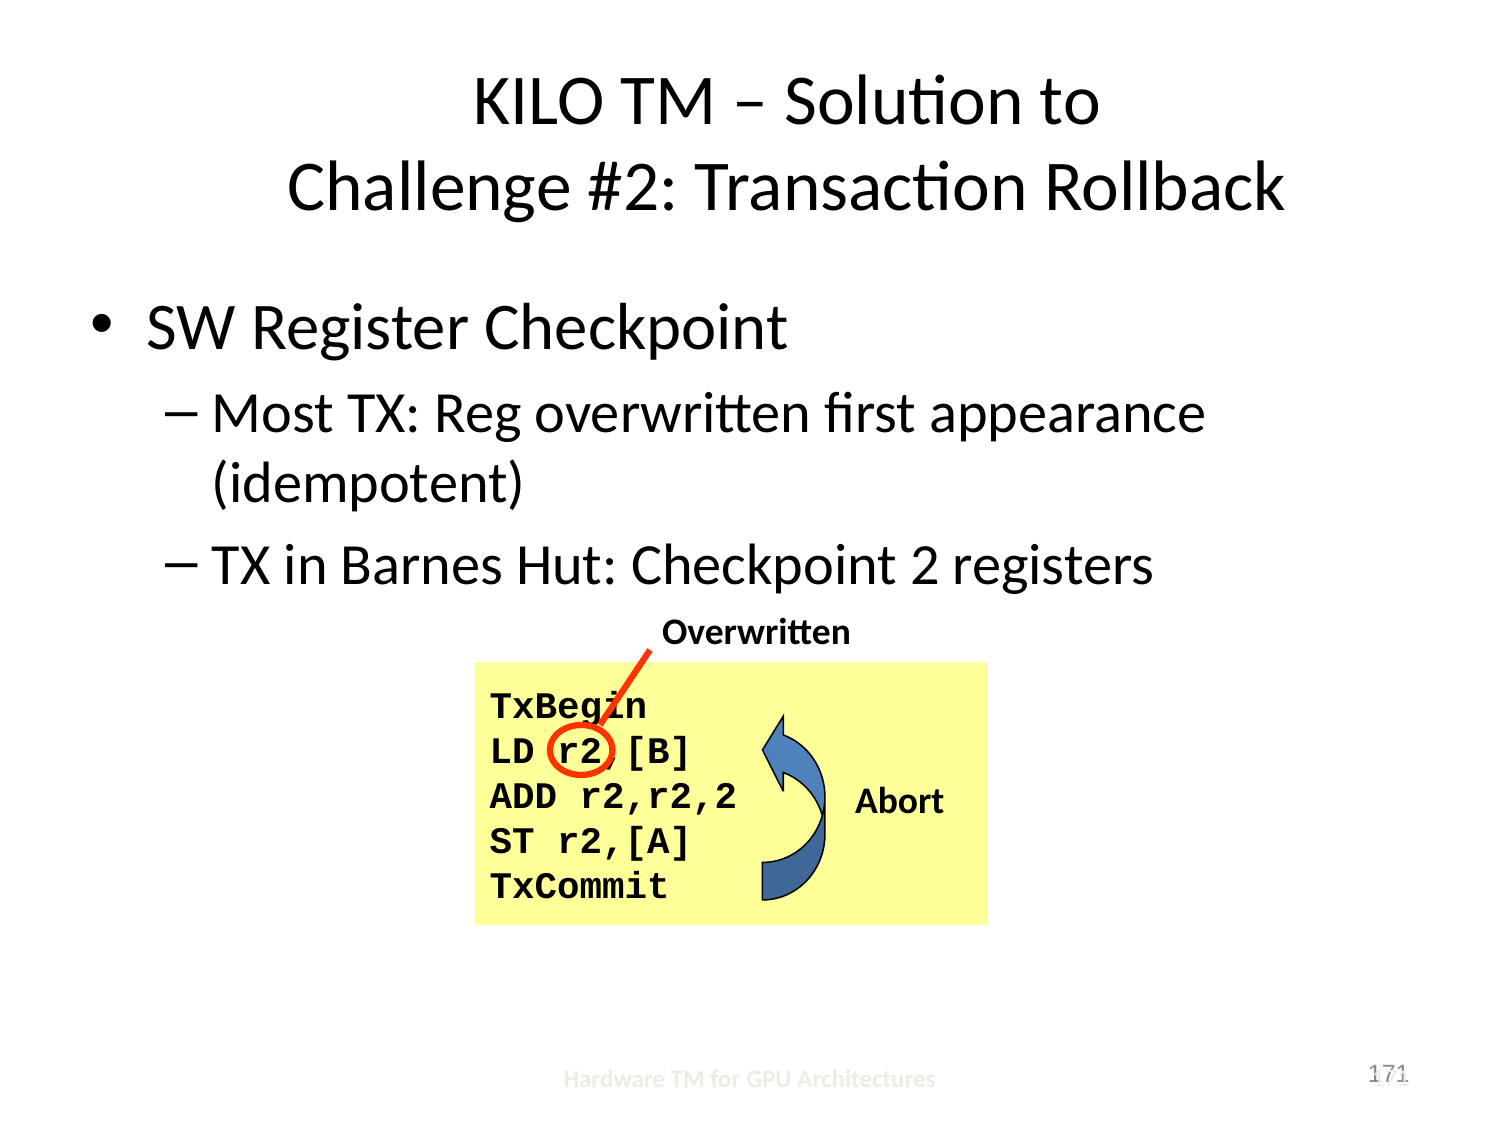

# KILO TM – Solution to Challenge #2: Transaction Rollback
SW Register Checkpoint
Most TX: Reg overwritten first appearance (idempotent)
TX in Barnes Hut: Checkpoint 2 registers

Overwritten

TxBegin
LD r2,[B]
ADD r2,r2,2
ST r2,[A]
TxCommit

Abort
171
Hardware TM for GPU Architectures
171